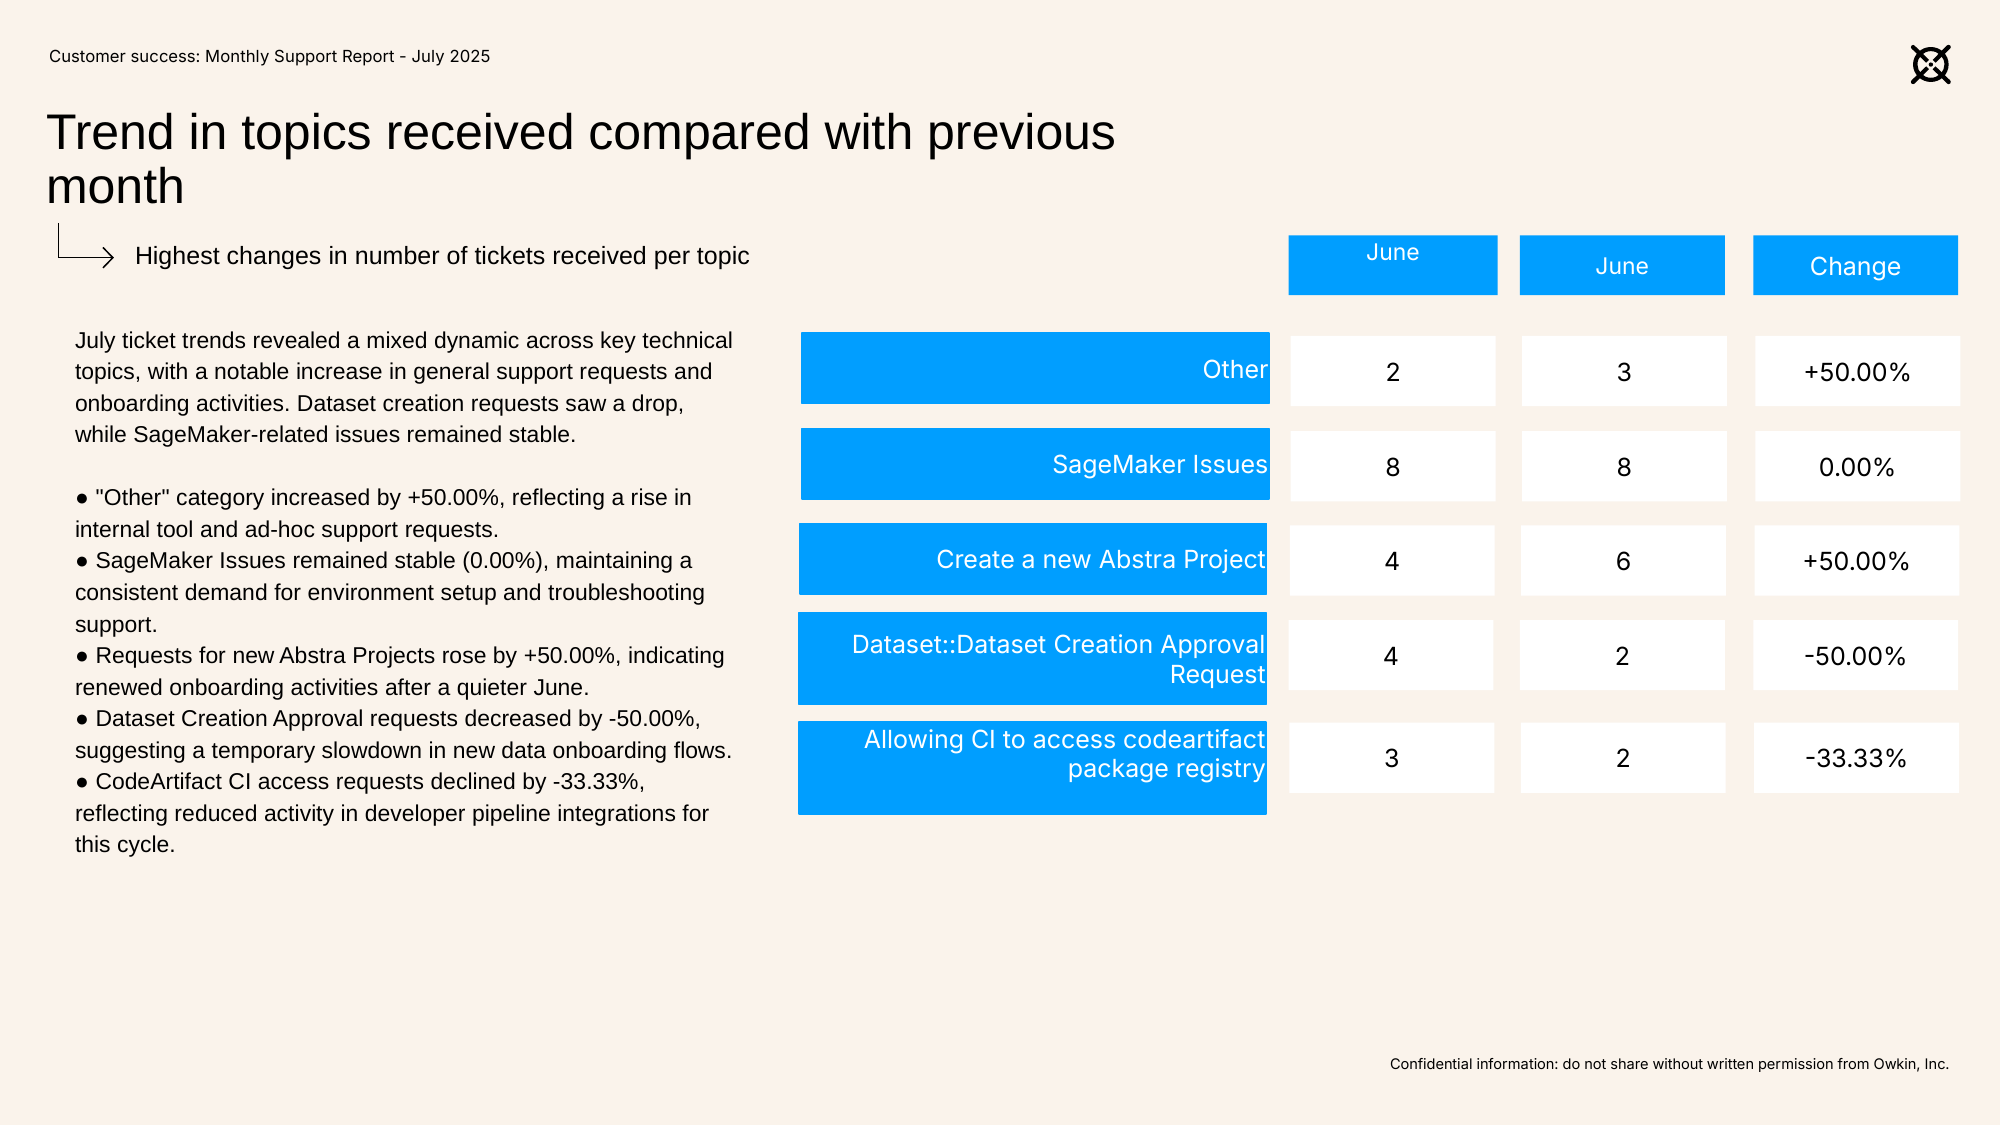

Customer success: Monthly Support Report - July 2025
# Trend in topics received compared with previous month

June

June
Change
Highest changes in number of tickets received per topic
July ticket trends revealed a mixed dynamic across key technical topics, with a notable increase in general support requests and onboarding activities. Dataset creation requests saw a drop, while SageMaker-related issues remained stable.

● "Other" category increased by +50.00%, reflecting a rise in internal tool and ad-hoc support requests.
● SageMaker Issues remained stable (0.00%), maintaining a consistent demand for environment setup and troubleshooting support.
● Requests for new Abstra Projects rose by +50.00%, indicating renewed onboarding activities after a quieter June.
● Dataset Creation Approval requests decreased by -50.00%, suggesting a temporary slowdown in new data onboarding flows.
● CodeArtifact CI access requests declined by -33.33%, reflecting reduced activity in developer pipeline integrations for this cycle.
Other
2
3
+50.00%
SageMaker Issues
8
8
0.00%
Create a new Abstra Project
4
6
+50.00%
Dataset::Dataset Creation Approval Request
4
2
-50.00%
Allowing CI to access codeartifact package registry

3
2
-33.33%